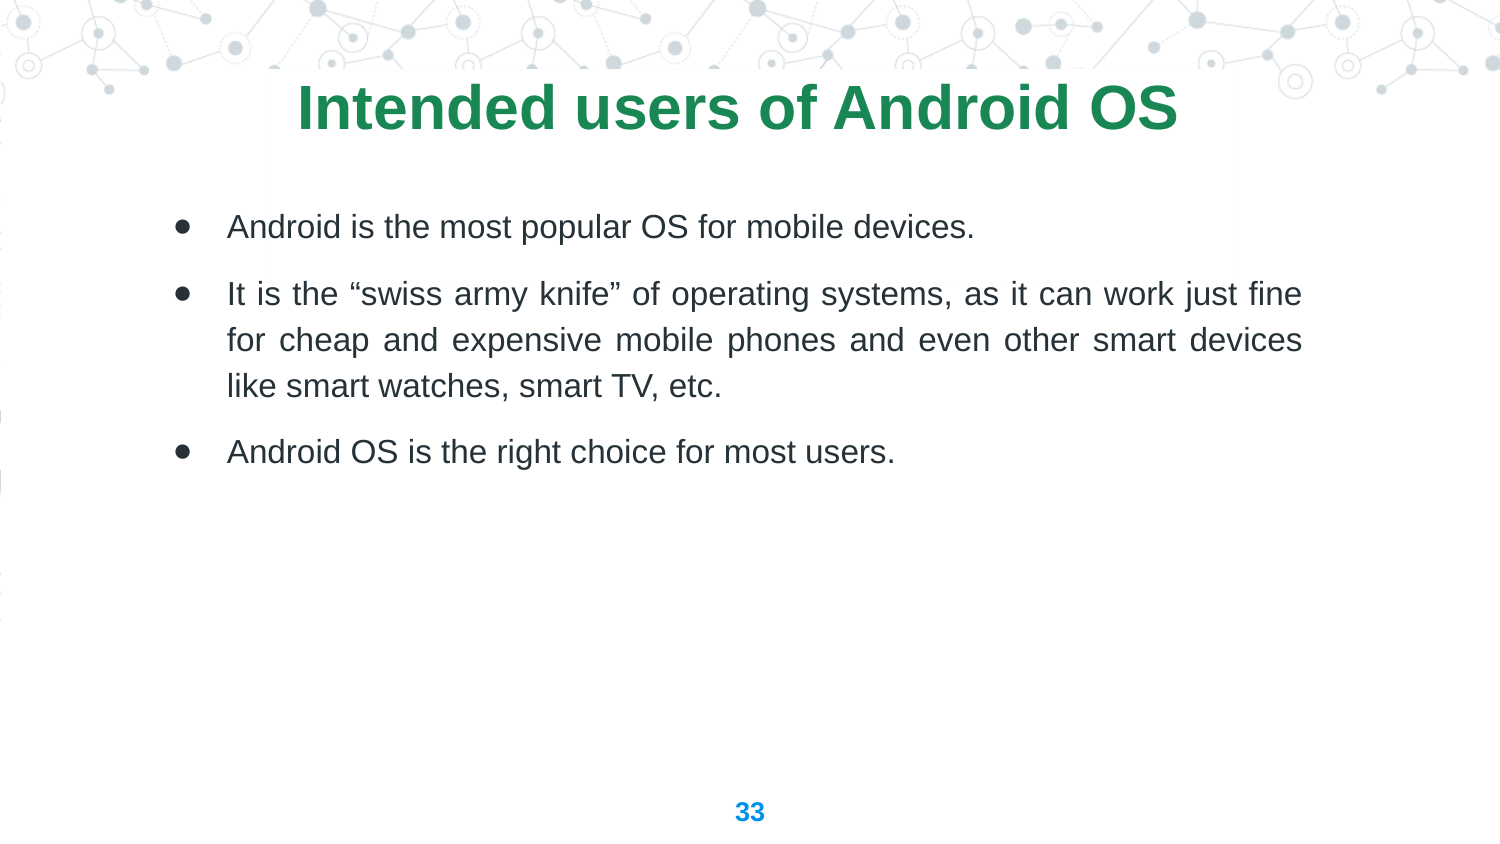

Intended users of Android OS

Android is the most popular OS for mobile devices.
It is the “swiss army knife” of operating systems, as it can work just fine for cheap and expensive mobile phones and even other smart devices like smart watches, smart TV, etc.
Android OS is the right choice for most users.

33